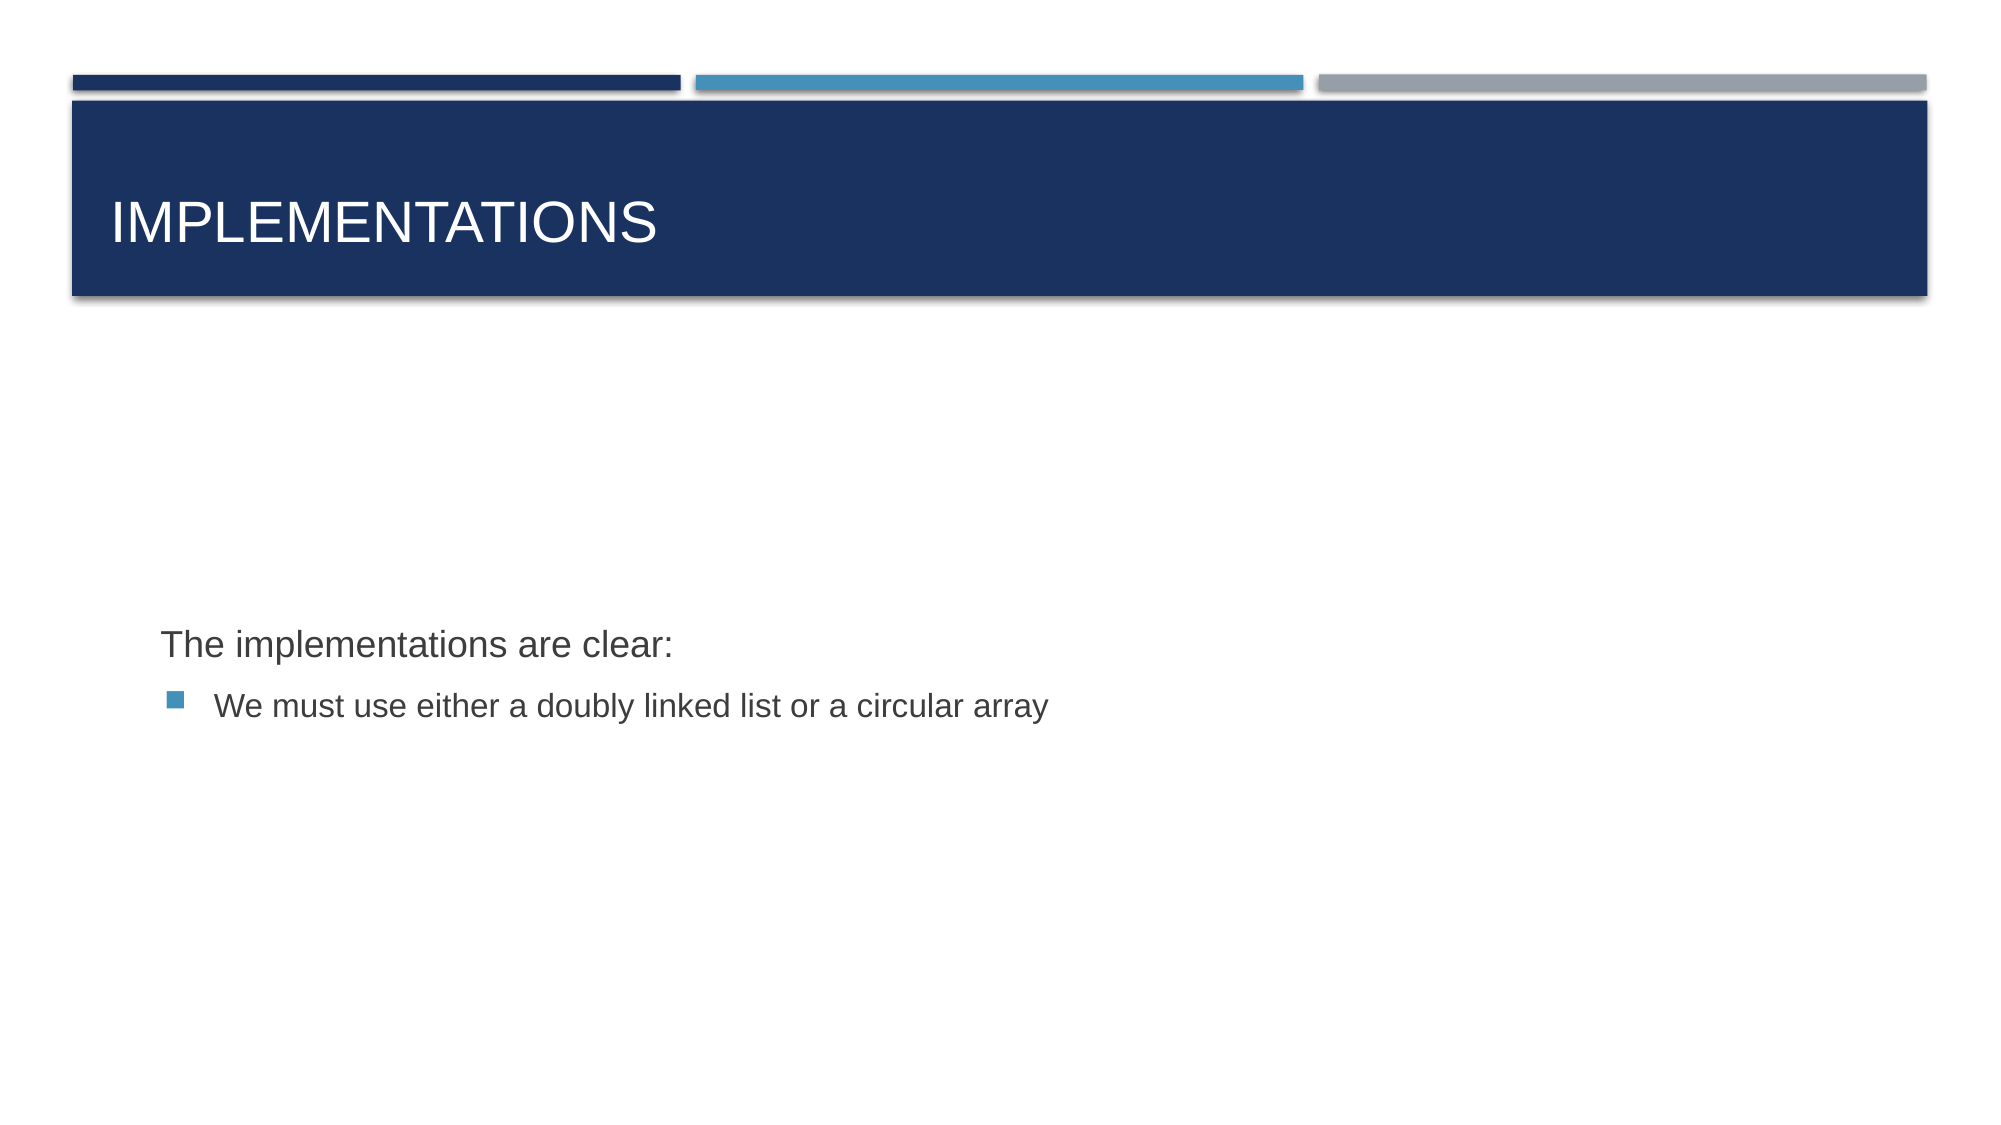

The implementations are clear:
We must use either a doubly linked list or a circular array
Implementations